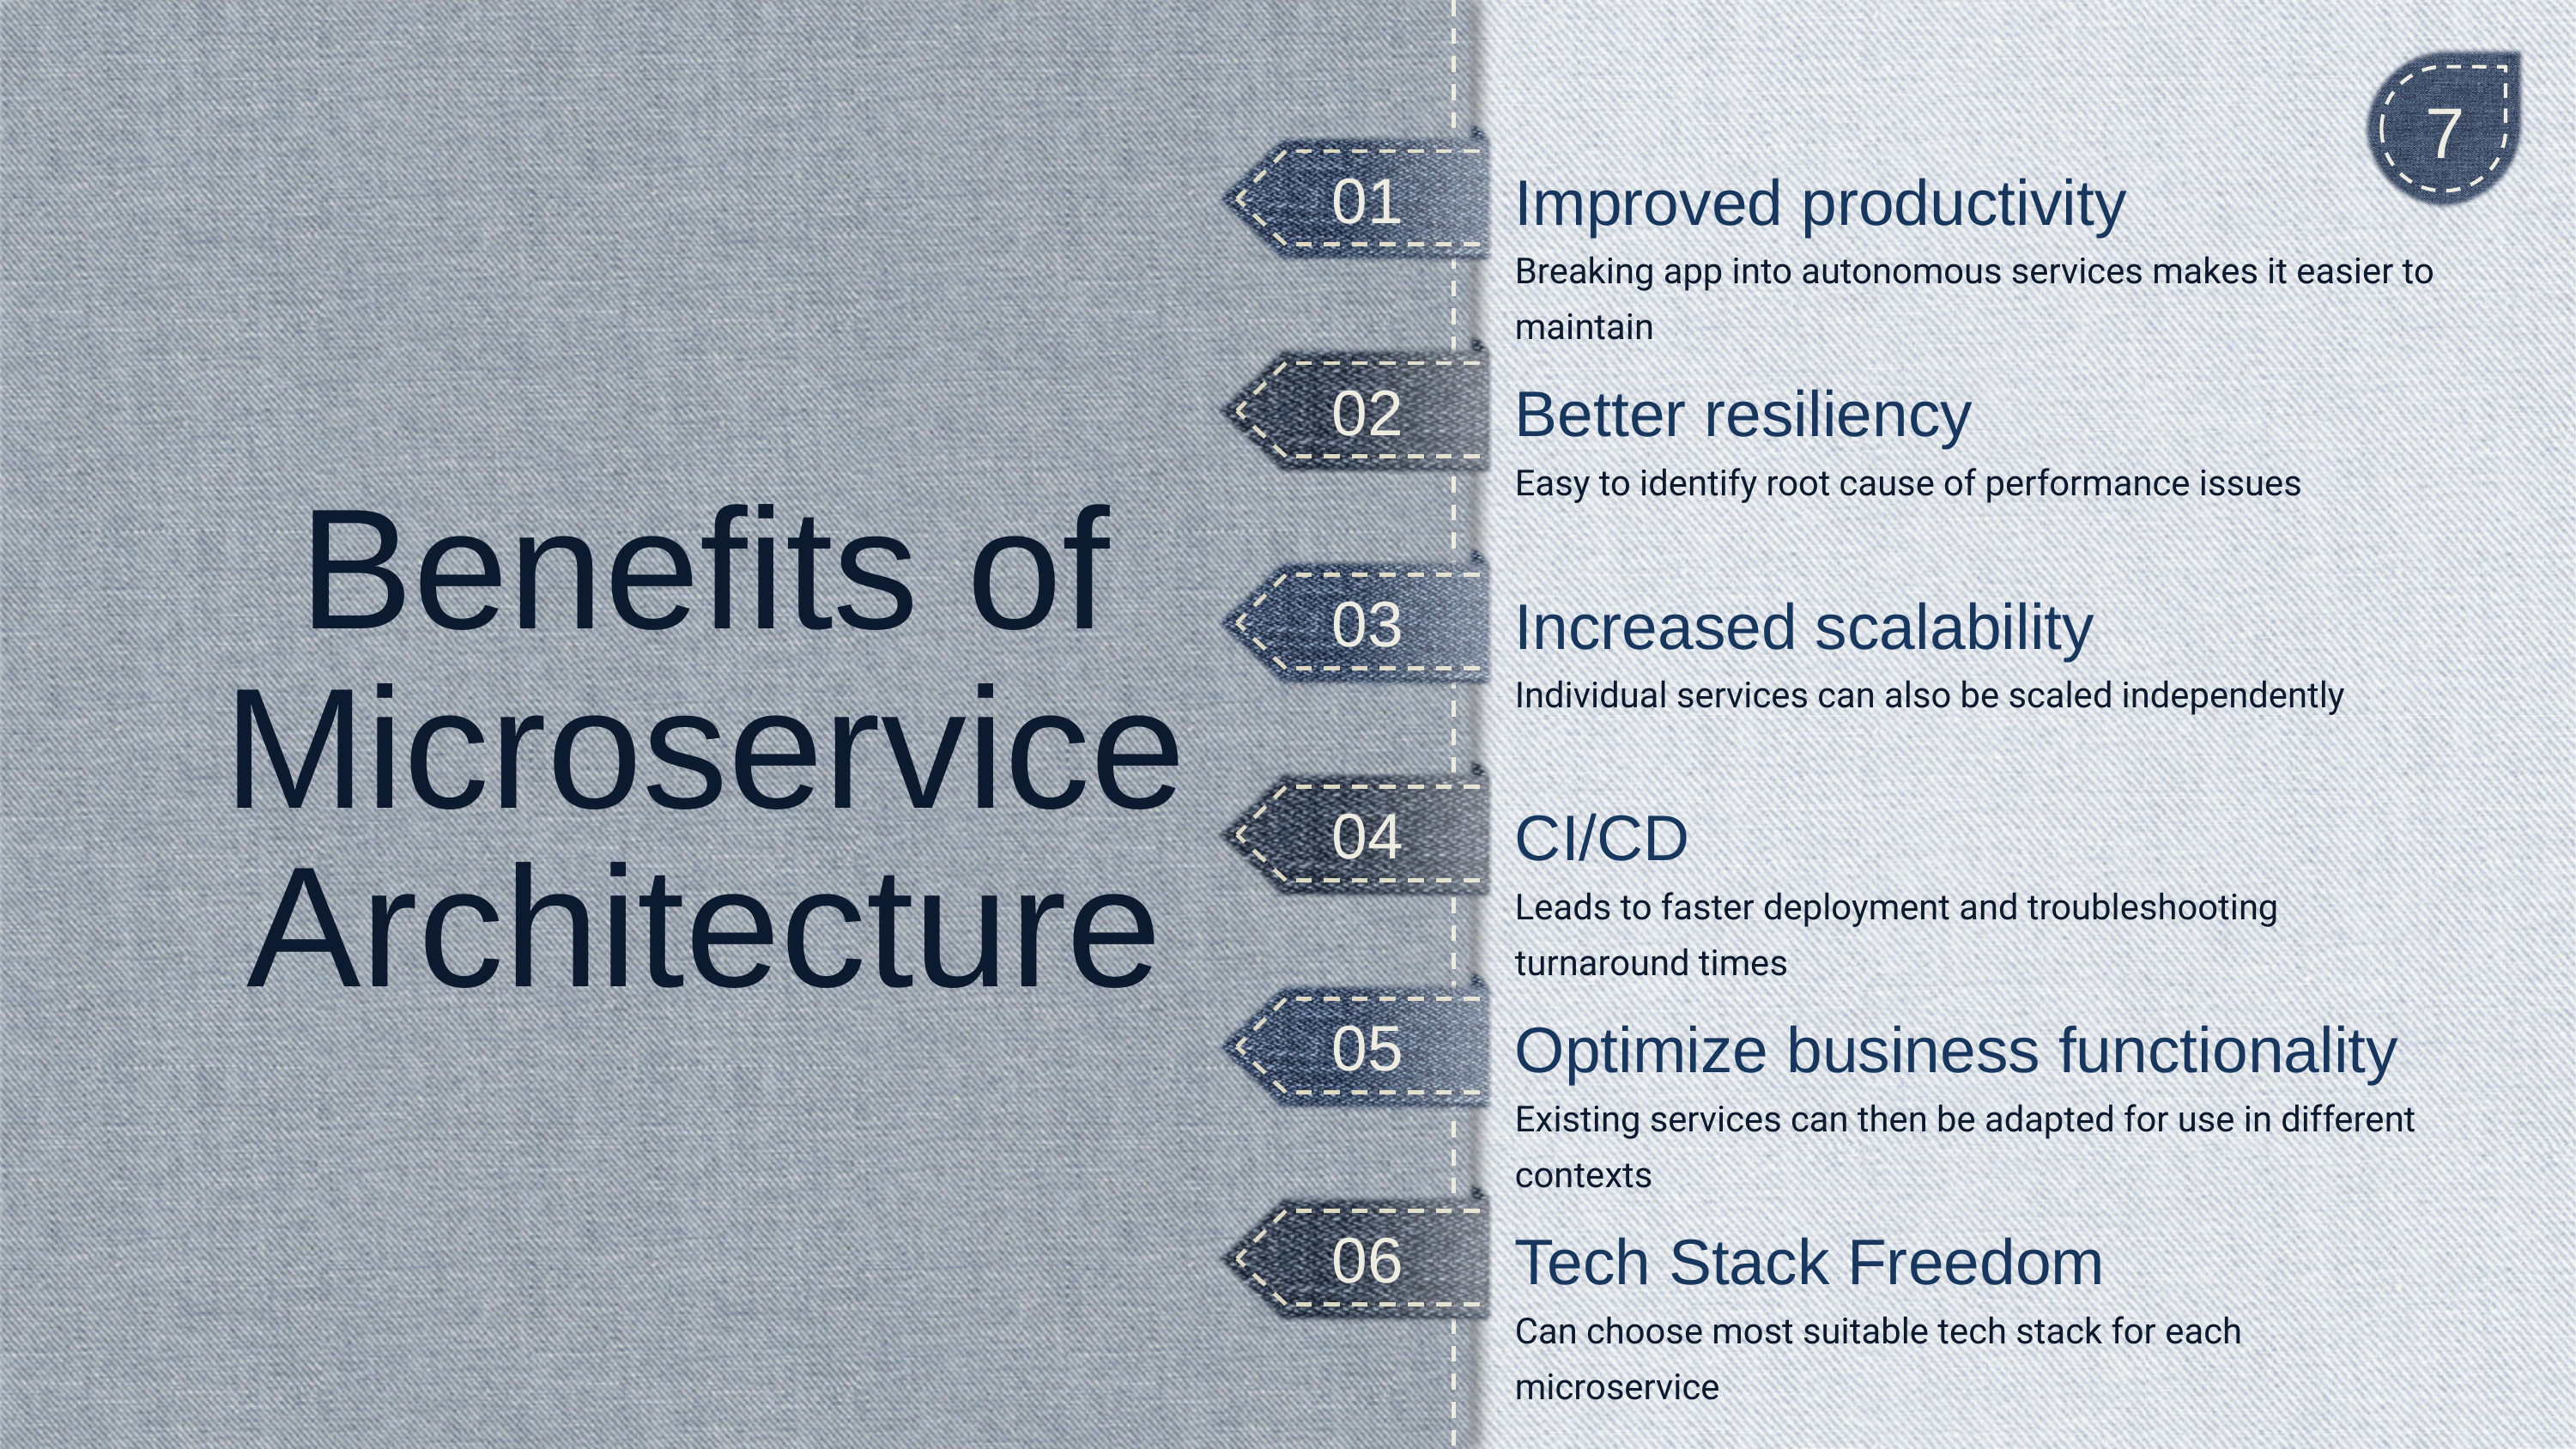

7
Improved productivity
01
Breaking app into autonomous services makes it easier to maintain
Better resiliency
Benefits of Microservice Architecture
02
Easy to identify root cause of performance issues
Increased scalability
03
Individual services can also be scaled independently
CI/CD
04
Leads to faster deployment and troubleshooting turnaround times
Optimize business functionality
05
Existing services can then be adapted for use in different contexts
Tech Stack Freedom
06
Can choose most suitable tech stack for each microservice